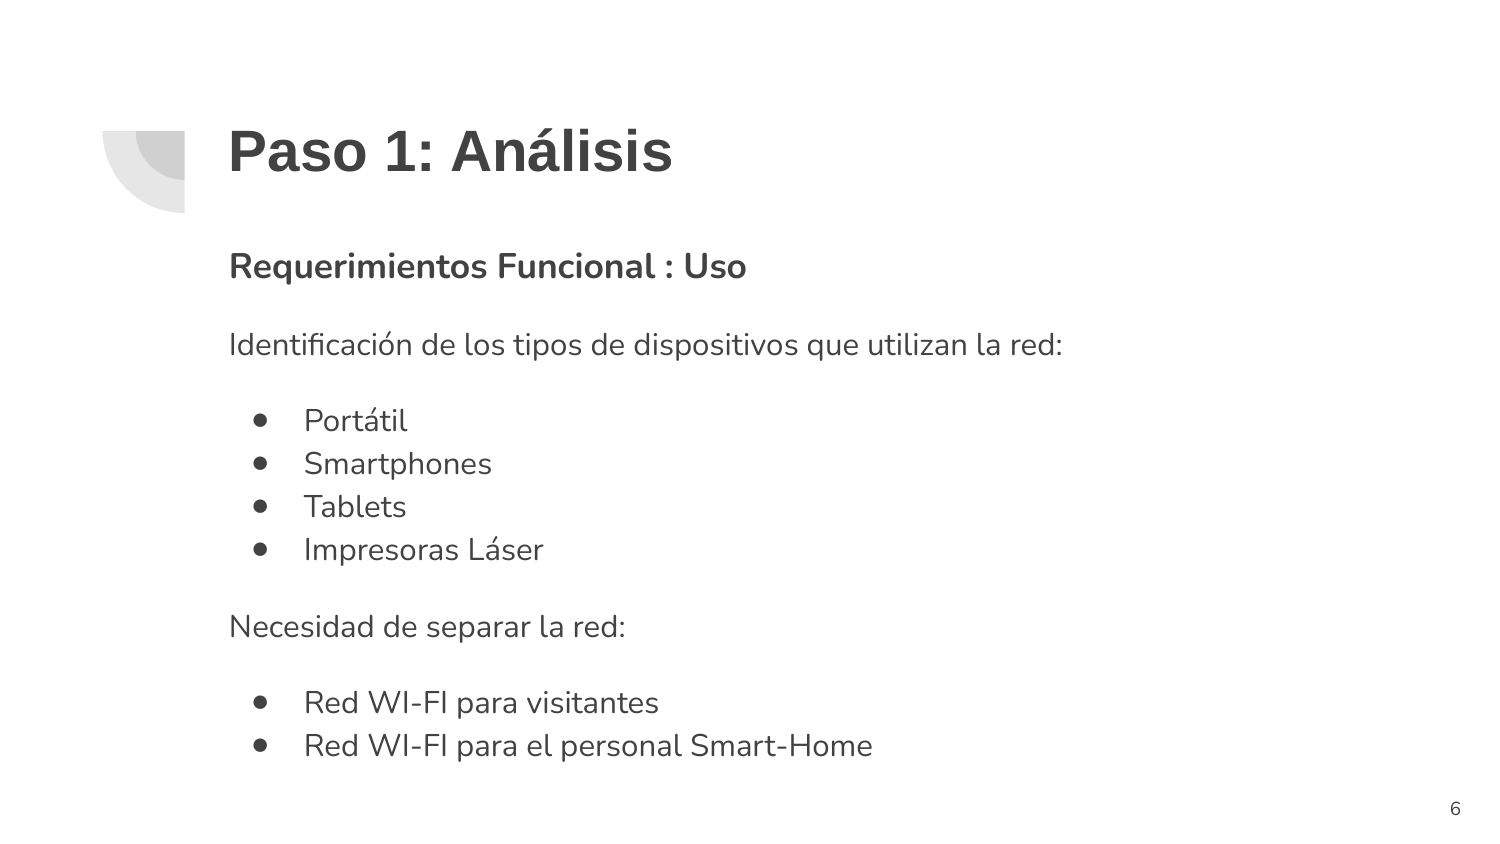

# Paso 1: Análisis
Requerimientos Funcional : Uso
Identificación de los tipos de dispositivos que utilizan la red:
Portátil
Smartphones
Tablets
Impresoras Láser
Necesidad de separar la red:
Red WI-FI para visitantes
Red WI-FI para el personal Smart-Home

6